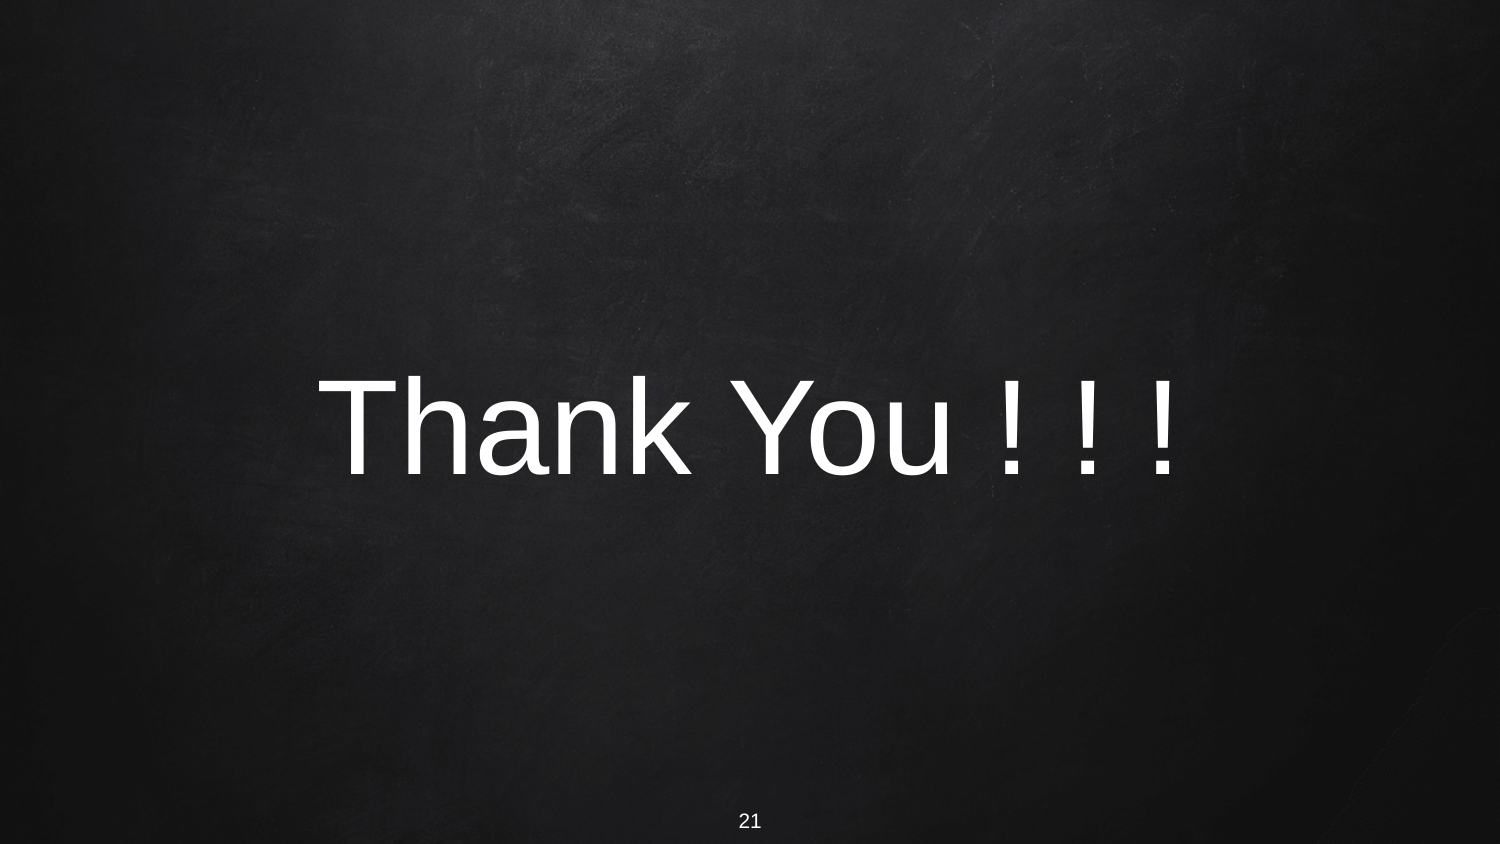

# Thank You ! ! !
21